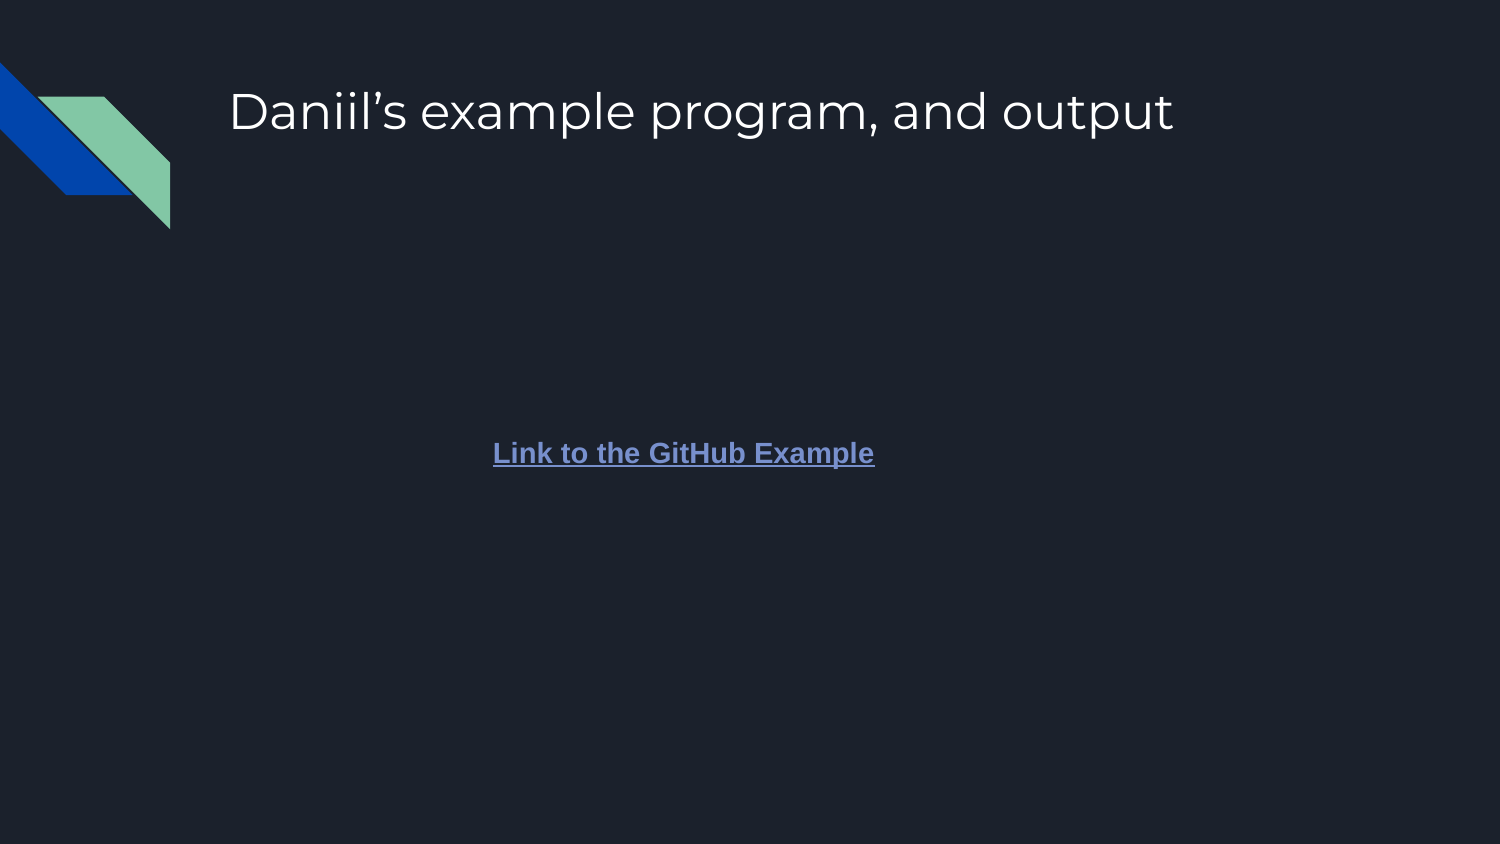

# Daniil’s example program, and output
Link to the GitHub Example